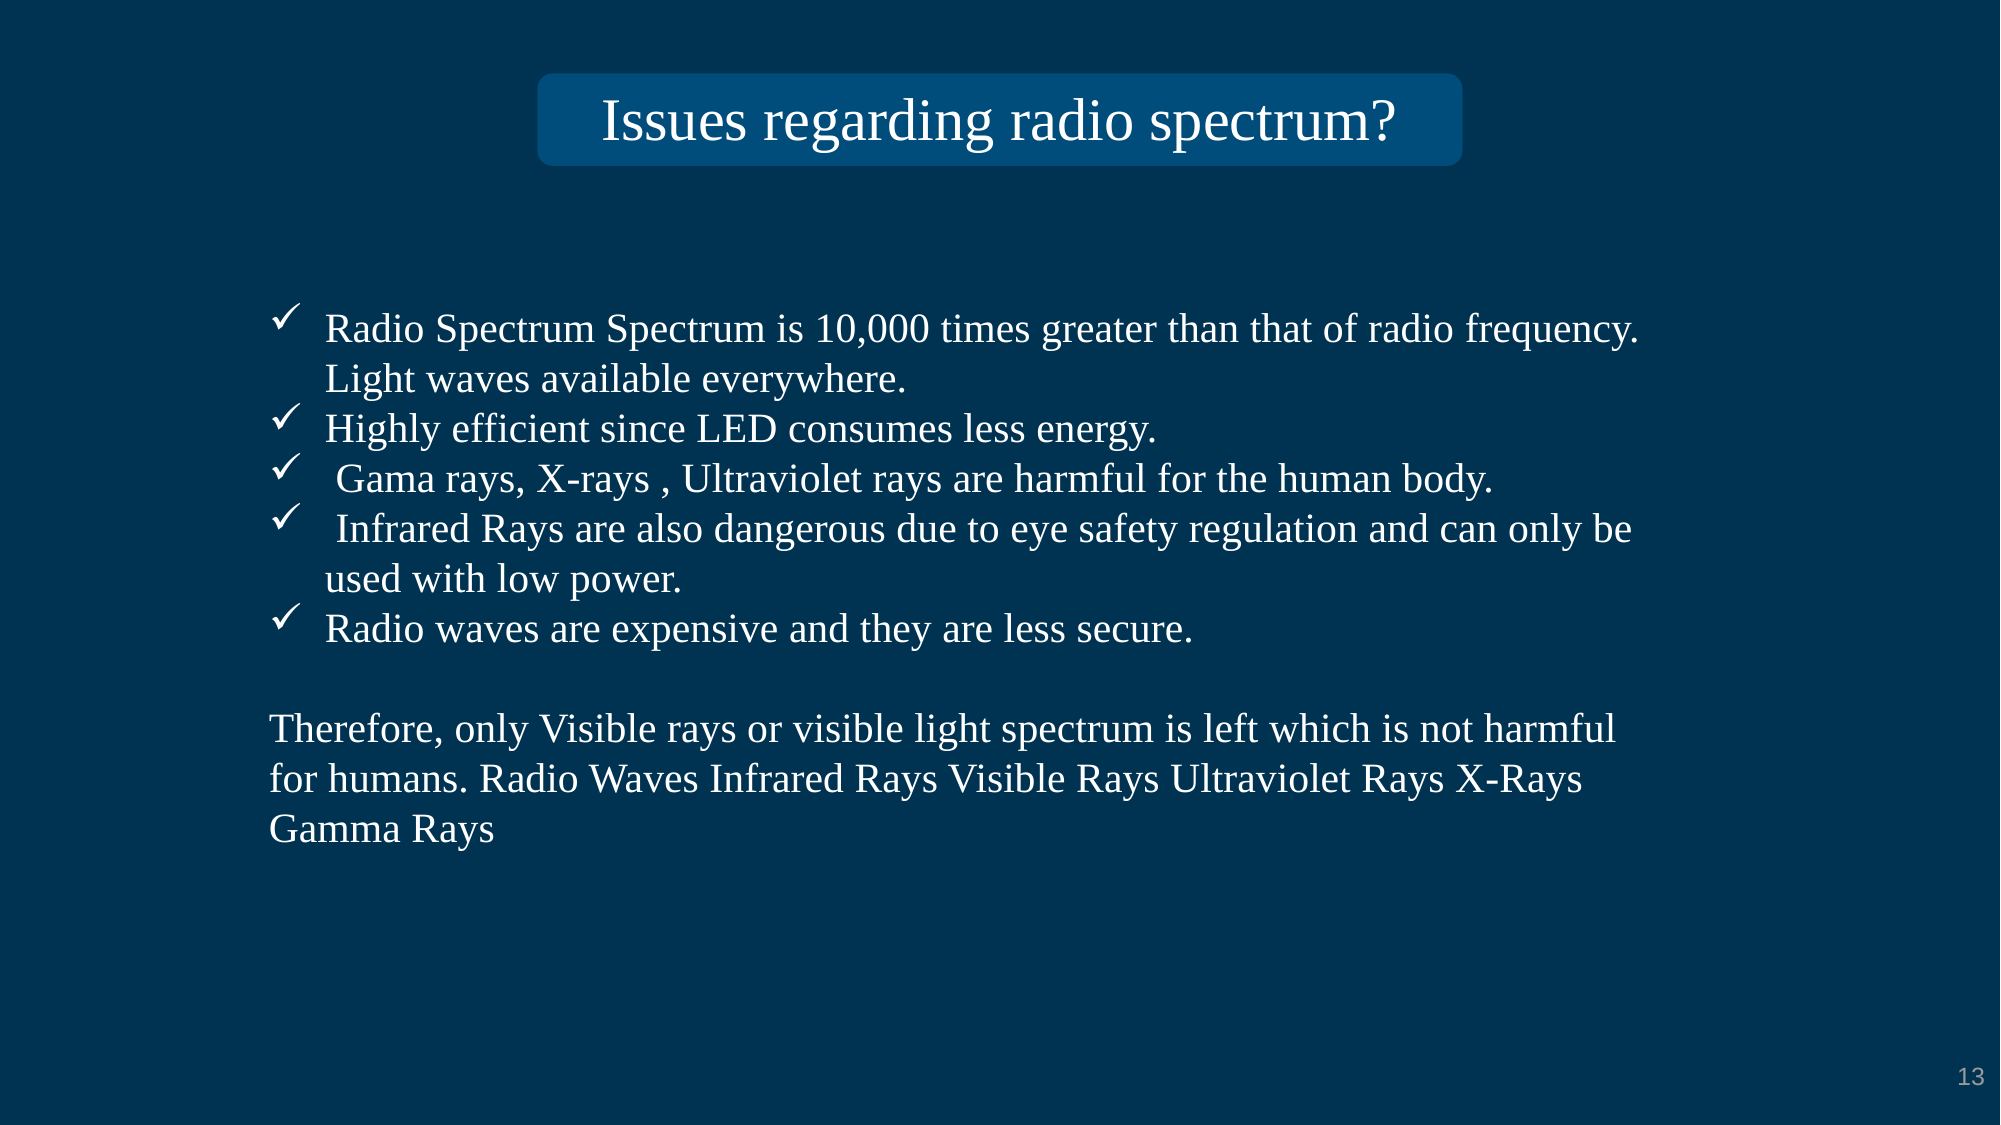

Issues regarding radio spectrum?
Radio Spectrum Spectrum is 10,000 times greater than that of radio frequency. Light waves available everywhere.
Highly efficient since LED consumes less energy.
 Gama rays, X-rays , Ultraviolet rays are harmful for the human body.
 Infrared Rays are also dangerous due to eye safety regulation and can only be used with low power.
Radio waves are expensive and they are less secure.

Therefore, only Visible rays or visible light spectrum is left which is not harmful for humans. Radio Waves Infrared Rays Visible Rays Ultraviolet Rays X-Rays Gamma Rays
13